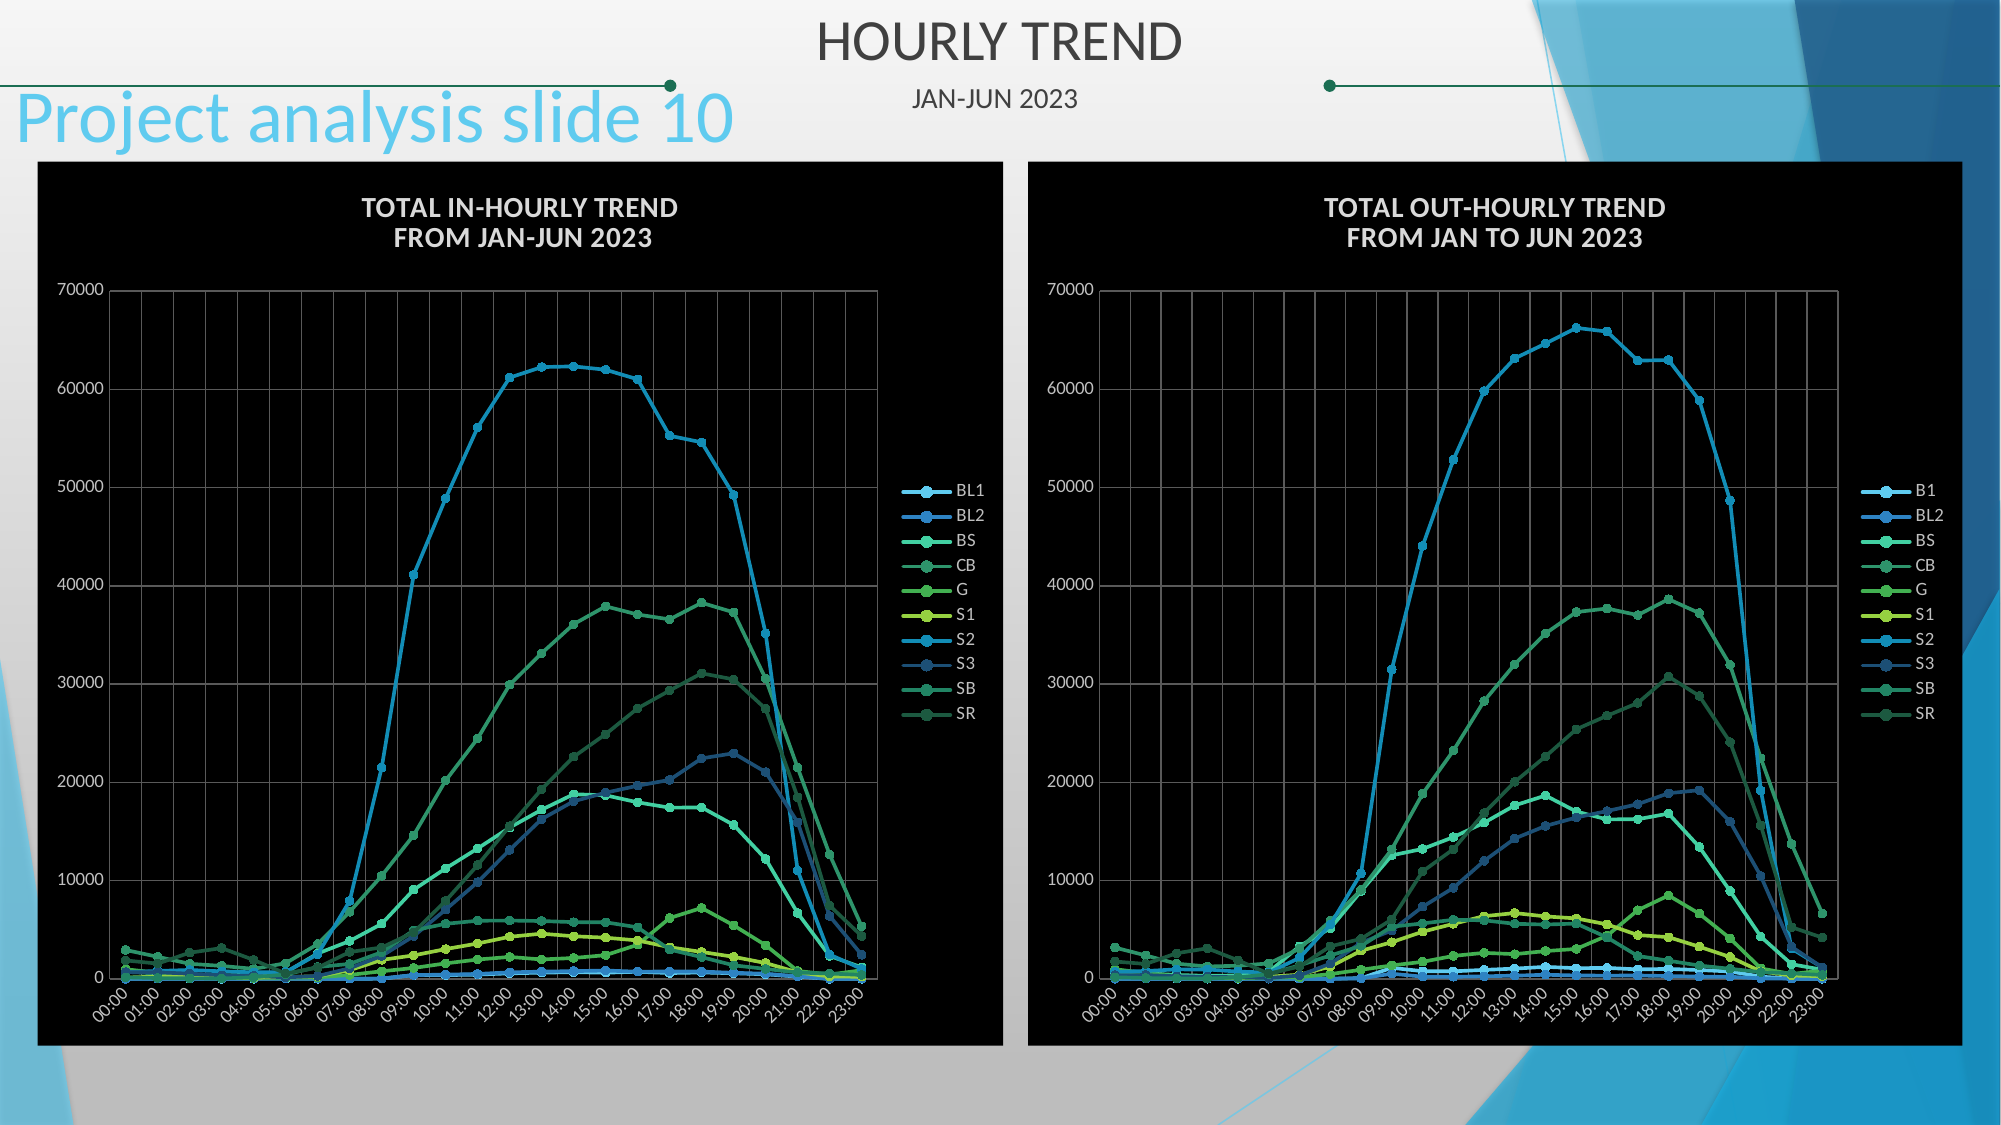

HOURLY TREND
JAN-JUN 2023
Project analysis slide 10

### Chart: TOTAL IN-HOURLY TREND
 FROM JAN-JUN 2023

| Category | BL1 | BL2 | BS | CB | G | S1 | S2 | S3 | SB | SR |
|---|---|---|---|---|---|---|---|---|---|---|
| 00:00 | 20.0 | 9.0 | 719.0 | 2953.0 | 988.0 | 148.0 | 689.0 | 696.0 | 178.0 | 1888.0 |
| 01:00 | 19.0 | 20.0 | 600.0 | 2254.0 | 640.0 | 238.0 | 822.0 | 684.0 | 92.0 | 1567.0 |
| 02:00 | 17.0 | 35.0 | 483.0 | 1548.0 | 287.0 | 271.0 | 917.0 | 535.0 | 65.0 | 2671.0 |
| 03:00 | 8.0 | 26.0 | 334.0 | 1333.0 | 85.0 | 170.0 | 780.0 | 374.0 | 52.0 | 3144.0 |
| 04:00 | 12.0 | 29.0 | 463.0 | 1030.0 | 103.0 | 143.0 | 679.0 | 318.0 | 175.0 | 1939.0 |
| 05:00 | 20.0 | 65.0 | 667.0 | 1600.0 | 121.0 | 210.0 | 712.0 | 166.0 | 457.0 | 562.0 |
| 06:00 | 11.0 | 32.0 | 2595.0 | 3551.0 | 163.0 | 272.0 | 2506.0 | 306.0 | 1219.0 | 1151.0 |
| 07:00 | 18.0 | 23.0 | 3861.0 | 6833.0 | 409.0 | 901.0 | 7941.0 | 1092.0 | 1533.0 | 2744.0 |
| 08:00 | 42.0 | 39.0 | 5610.0 | 10492.0 | 782.0 | 1944.0 | 21500.0 | 2340.0 | 2719.0 | 3203.0 |
| 09:00 | 392.0 | 402.0 | 9081.0 | 14635.0 | 1122.0 | 2400.0 | 41129.0 | 4359.0 | 4949.0 | 4751.0 |
| 10:00 | 396.0 | 440.0 | 11251.0 | 20201.0 | 1589.0 | 3041.0 | 48921.0 | 7061.0 | 5616.0 | 7952.0 |
| 11:00 | 447.0 | 515.0 | 13282.0 | 24477.0 | 1981.0 | 3616.0 | 56133.0 | 9856.0 | 5928.0 | 11596.0 |
| 12:00 | 576.0 | 678.0 | 15402.0 | 29936.0 | 2242.0 | 4291.0 | 61194.0 | 13132.0 | 5948.0 | 15551.0 |
| 13:00 | 647.0 | 747.0 | 17217.0 | 33146.0 | 1985.0 | 4609.0 | 62269.0 | 16261.0 | 5900.0 | 19302.0 |
| 14:00 | 694.0 | 804.0 | 18802.0 | 36099.0 | 2135.0 | 4345.0 | 62339.0 | 18086.0 | 5784.0 | 22605.0 |
| 15:00 | 640.0 | 863.0 | 18690.0 | 37920.0 | 2424.0 | 4203.0 | 61996.0 | 18958.0 | 5769.0 | 24910.0 |
| 16:00 | 739.0 | 745.0 | 17974.0 | 37085.0 | 3480.0 | 3922.0 | 61026.0 | 19666.0 | 5257.0 | 27535.0 |
| 17:00 | 601.0 | 766.0 | 17429.0 | 36590.0 | 6196.0 | 3232.0 | 55284.0 | 20259.0 | 2990.0 | 29353.0 |
| 18:00 | 665.0 | 755.0 | 17458.0 | 38287.0 | 7231.0 | 2752.0 | 54614.0 | 22447.0 | 2225.0 | 31108.0 |
| 19:00 | 584.0 | 630.0 | 15677.0 | 37305.0 | 5458.0 | 2256.0 | 49248.0 | 22967.0 | 1394.0 | 30482.0 |
| 20:00 | 478.0 | 539.0 | 12213.0 | 30550.0 | 3435.0 | 1618.0 | 35168.0 | 21052.0 | 1024.0 | 27488.0 |
| 21:00 | 246.0 | 264.0 | 6705.0 | 21498.0 | 816.0 | 676.0 | 11035.0 | 15939.0 | 654.0 | 18492.0 |
| 22:00 | 10.0 | 18.0 | 2341.0 | 12652.0 | 453.0 | 256.0 | 2483.0 | 6405.0 | 560.0 | 7464.0 |
| 23:00 | 12.0 | 22.0 | 1185.0 | 5355.0 | 886.0 | 226.0 | 1023.0 | 2453.0 | 411.0 | 4368.0 |

### Chart: TOTAL OUT-HOURLY TREND
FROM JAN TO JUN 2023

| Category | B1 | BL2 | BS | CB | G | S1 | S2 | S3 | SB | SR |
|---|---|---|---|---|---|---|---|---|---|---|
| 00:00 | 24.0 | 11.0 | 577.0 | 3191.0 | 995.0 | 171.0 | 732.0 | 390.0 | 172.0 | 1774.0 |
| 01:00 | 31.0 | 28.0 | 569.0 | 2397.0 | 601.0 | 229.0 | 817.0 | 398.0 | 97.0 | 1528.0 |
| 02:00 | 27.0 | 31.0 | 411.0 | 1562.0 | 273.0 | 225.0 | 976.0 | 275.0 | 65.0 | 2615.0 |
| 03:00 | 15.0 | 19.0 | 316.0 | 1272.0 | 111.0 | 196.0 | 966.0 | 226.0 | 44.0 | 3119.0 |
| 04:00 | 9.0 | 20.0 | 365.0 | 1349.0 | 94.0 | 140.0 | 754.0 | 179.0 | 162.0 | 1901.0 |
| 05:00 | 16.0 | 15.0 | 717.0 | 1584.0 | 120.0 | 234.0 | 649.0 | 100.0 | 487.0 | 540.0 |
| 06:00 | 17.0 | 21.0 | 3336.0 | 3088.0 | 190.0 | 434.0 | 2154.0 | 356.0 | 1389.0 | 1269.0 |
| 07:00 | 30.0 | 16.0 | 5151.0 | 5912.0 | 493.0 | 1258.0 | 5519.0 | 1561.0 | 2390.0 | 3318.0 |
| 08:00 | 82.0 | 65.0 | 8938.0 | 9069.0 | 940.0 | 2868.0 | 10745.0 | 3693.0 | 3364.0 | 4085.0 |
| 09:00 | 1133.0 | 537.0 | 12583.0 | 13208.0 | 1380.0 | 3748.0 | 31492.0 | 4934.0 | 5320.0 | 6061.0 |
| 10:00 | 795.0 | 235.0 | 13234.0 | 18841.0 | 1746.0 | 4809.0 | 44058.0 | 7344.0 | 5649.0 | 10939.0 |
| 11:00 | 780.0 | 218.0 | 14433.0 | 23233.0 | 2349.0 | 5609.0 | 52826.0 | 9268.0 | 6023.0 | 13204.0 |
| 12:00 | 929.0 | 272.0 | 15900.0 | 28274.0 | 2657.0 | 6390.0 | 59822.0 | 12009.0 | 5969.0 | 16884.0 |
| 13:00 | 1054.0 | 339.0 | 17662.0 | 32025.0 | 2528.0 | 6710.0 | 63155.0 | 14291.0 | 5615.0 | 20055.0 |
| 14:00 | 1234.0 | 432.0 | 18668.0 | 35164.0 | 2841.0 | 6364.0 | 64658.0 | 15573.0 | 5536.0 | 22647.0 |
| 15:00 | 1095.0 | 358.0 | 17039.0 | 37335.0 | 3060.0 | 6160.0 | 66257.0 | 16433.0 | 5641.0 | 25407.0 |
| 16:00 | 1129.0 | 340.0 | 16238.0 | 37697.0 | 4399.0 | 5557.0 | 65879.0 | 17085.0 | 4230.0 | 26784.0 |
| 17:00 | 976.0 | 355.0 | 16257.0 | 37024.0 | 7004.0 | 4469.0 | 62926.0 | 17790.0 | 2342.0 | 28085.0 |
| 18:00 | 1024.0 | 295.0 | 16826.0 | 38654.0 | 8498.0 | 4256.0 | 62989.0 | 18903.0 | 1859.0 | 30772.0 |
| 19:00 | 908.0 | 237.0 | 13433.0 | 37230.0 | 6642.0 | 3283.0 | 58873.0 | 19213.0 | 1370.0 | 28802.0 |
| 20:00 | 767.0 | 224.0 | 8953.0 | 31955.0 | 4130.0 | 2240.0 | 48695.0 | 16003.0 | 1036.0 | 24100.0 |
| 21:00 | 238.0 | 66.0 | 4301.0 | 22468.0 | 1073.0 | 765.0 | 19176.0 | 10467.0 | 700.0 | 15617.0 |
| 22:00 | 21.0 | 29.0 | 1506.0 | 13745.0 | 507.0 | 349.0 | 3091.0 | 3275.0 | 574.0 | 5270.0 |
| 23:00 | 13.0 | 20.0 | 933.0 | 6643.0 | 853.0 | 286.0 | 1175.0 | 1180.0 | 406.0 | 4210.0 |